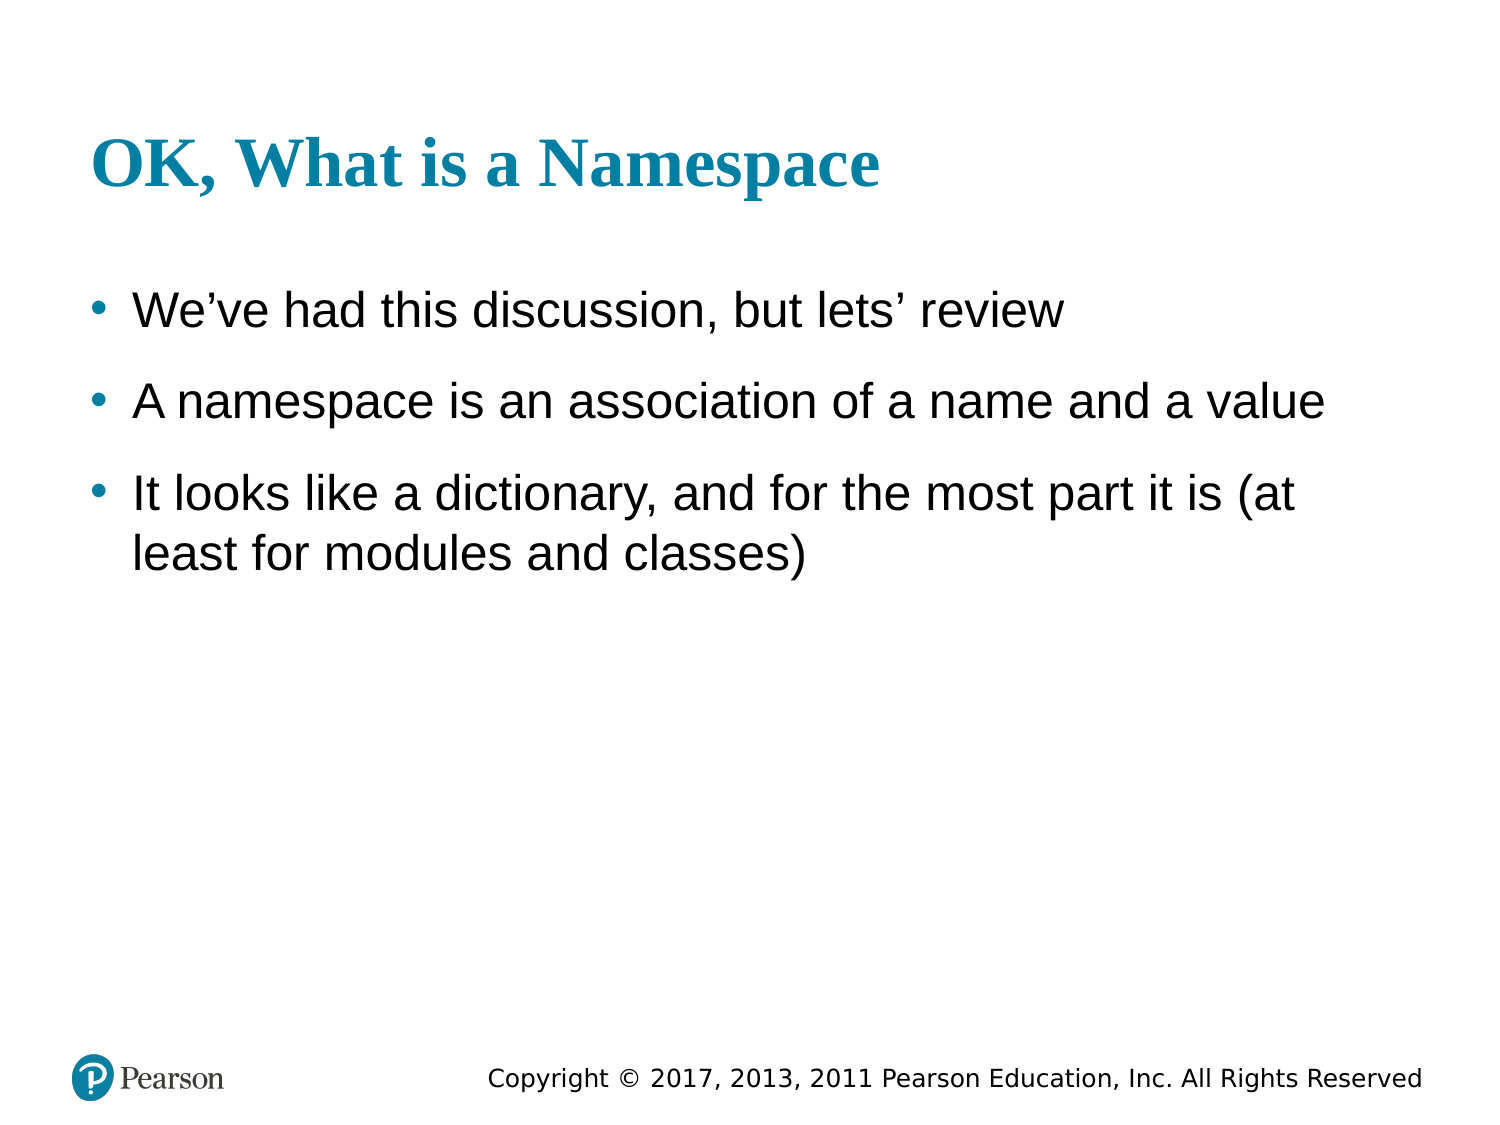

# OK, What is a Namespace
We’ve had this discussion, but lets’ review
A namespace is an association of a name and a value
It looks like a dictionary, and for the most part it is (at least for modules and classes)